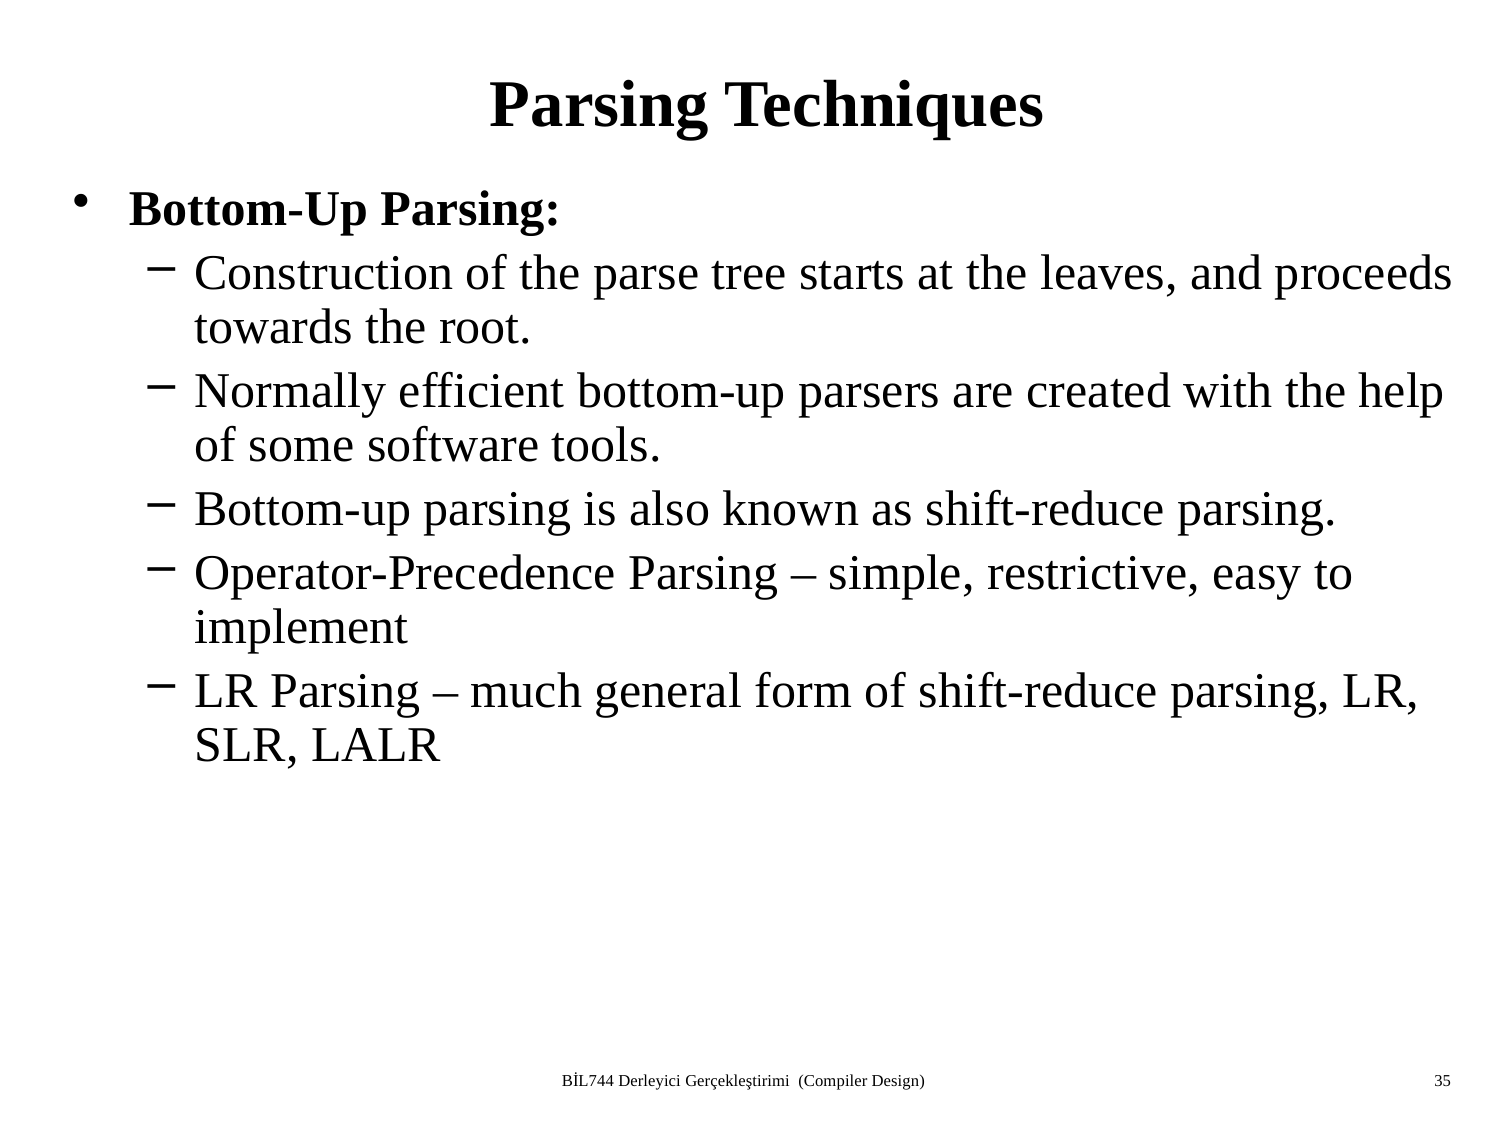

# Parsing Techniques
Bottom-Up Parsing:
Construction of the parse tree starts at the leaves, and proceeds towards the root.
Normally efficient bottom-up parsers are created with the help of some software tools.
Bottom-up parsing is also known as shift-reduce parsing.
Operator-Precedence Parsing – simple, restrictive, easy to implement
LR Parsing – much general form of shift-reduce parsing, LR, SLR, LALR
BİL744 Derleyici Gerçekleştirimi  (Compiler Design)
35